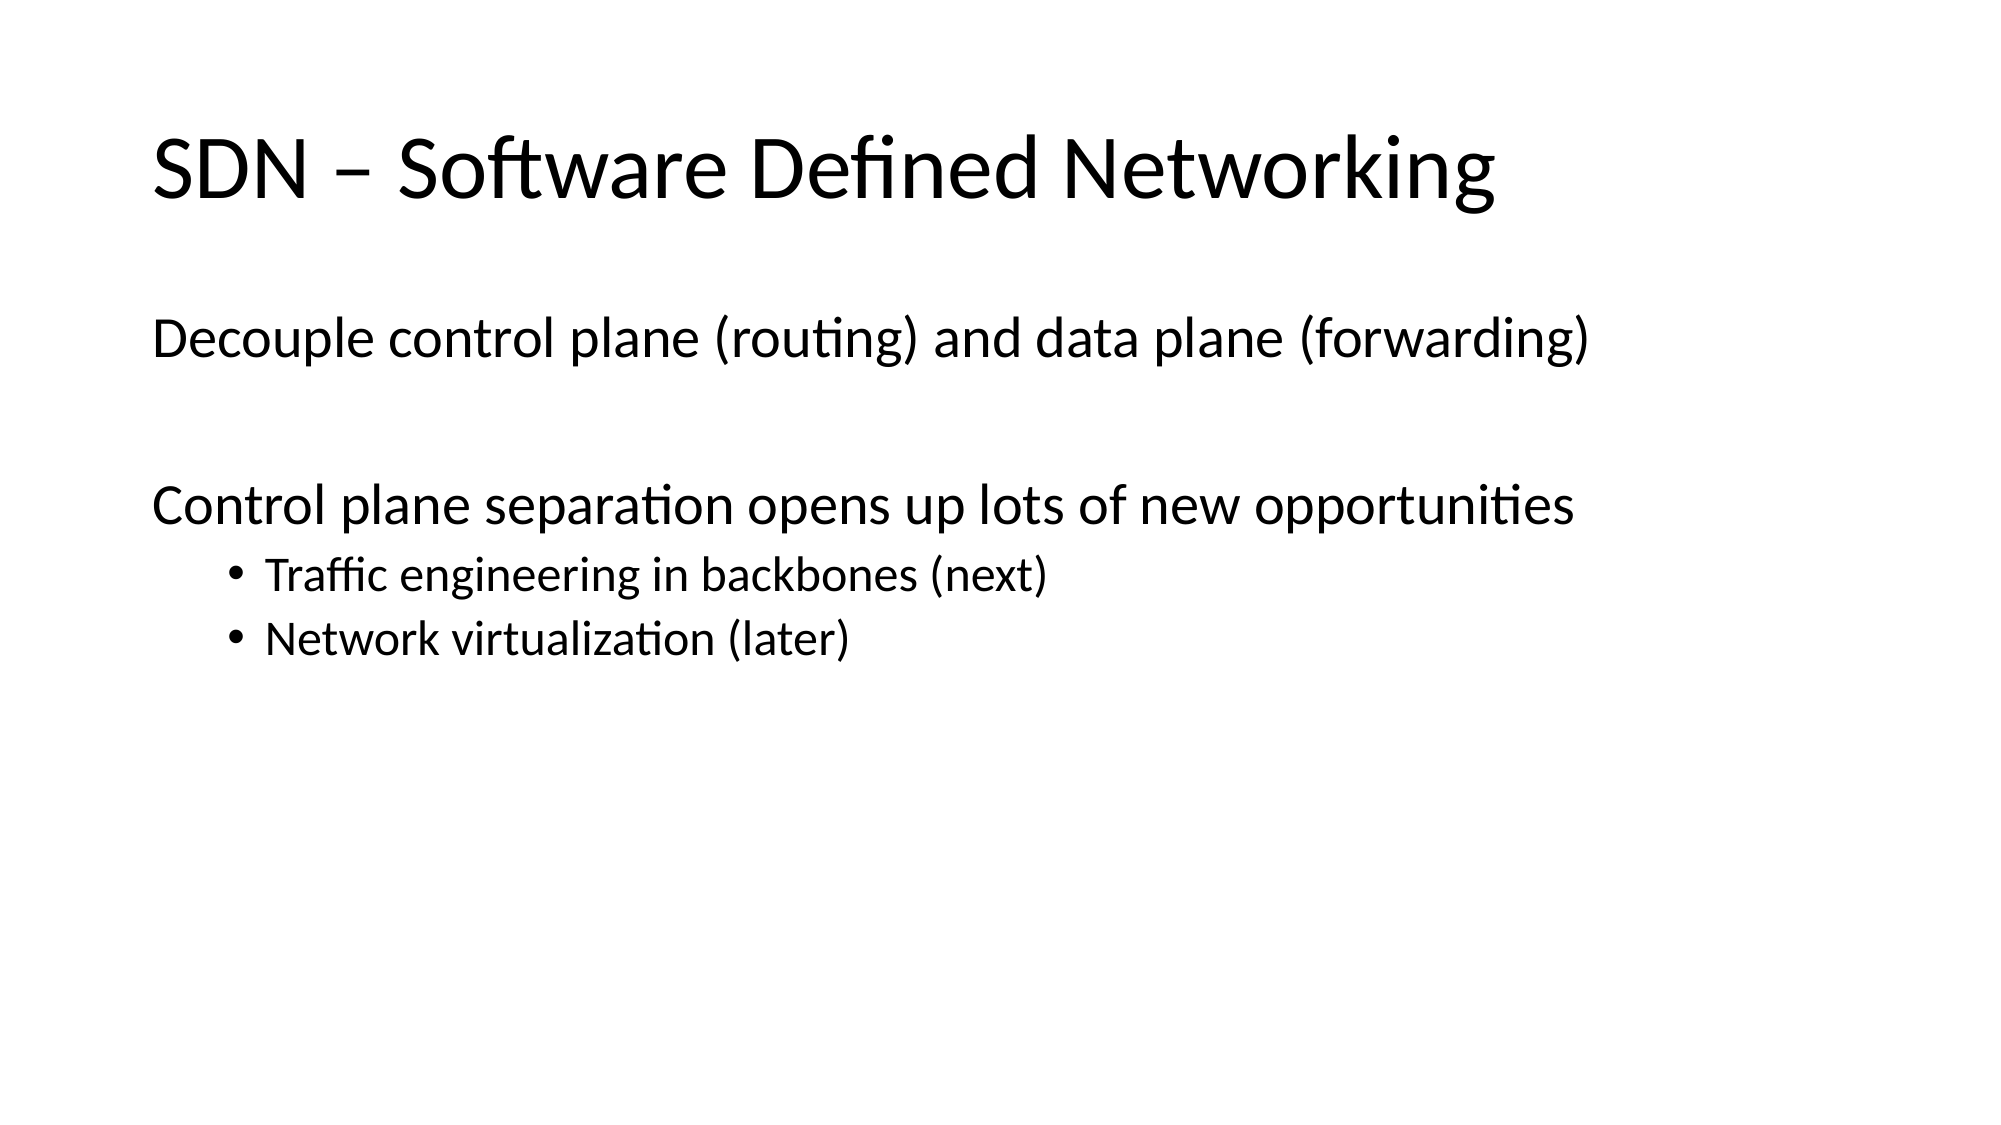

# SDN – Software Defined Networking
Decouple control plane (routing) and data plane (forwarding)

Control plane separation opens up lots of new opportunities
Traffic engineering in backbones (next)
Network virtualization (later)